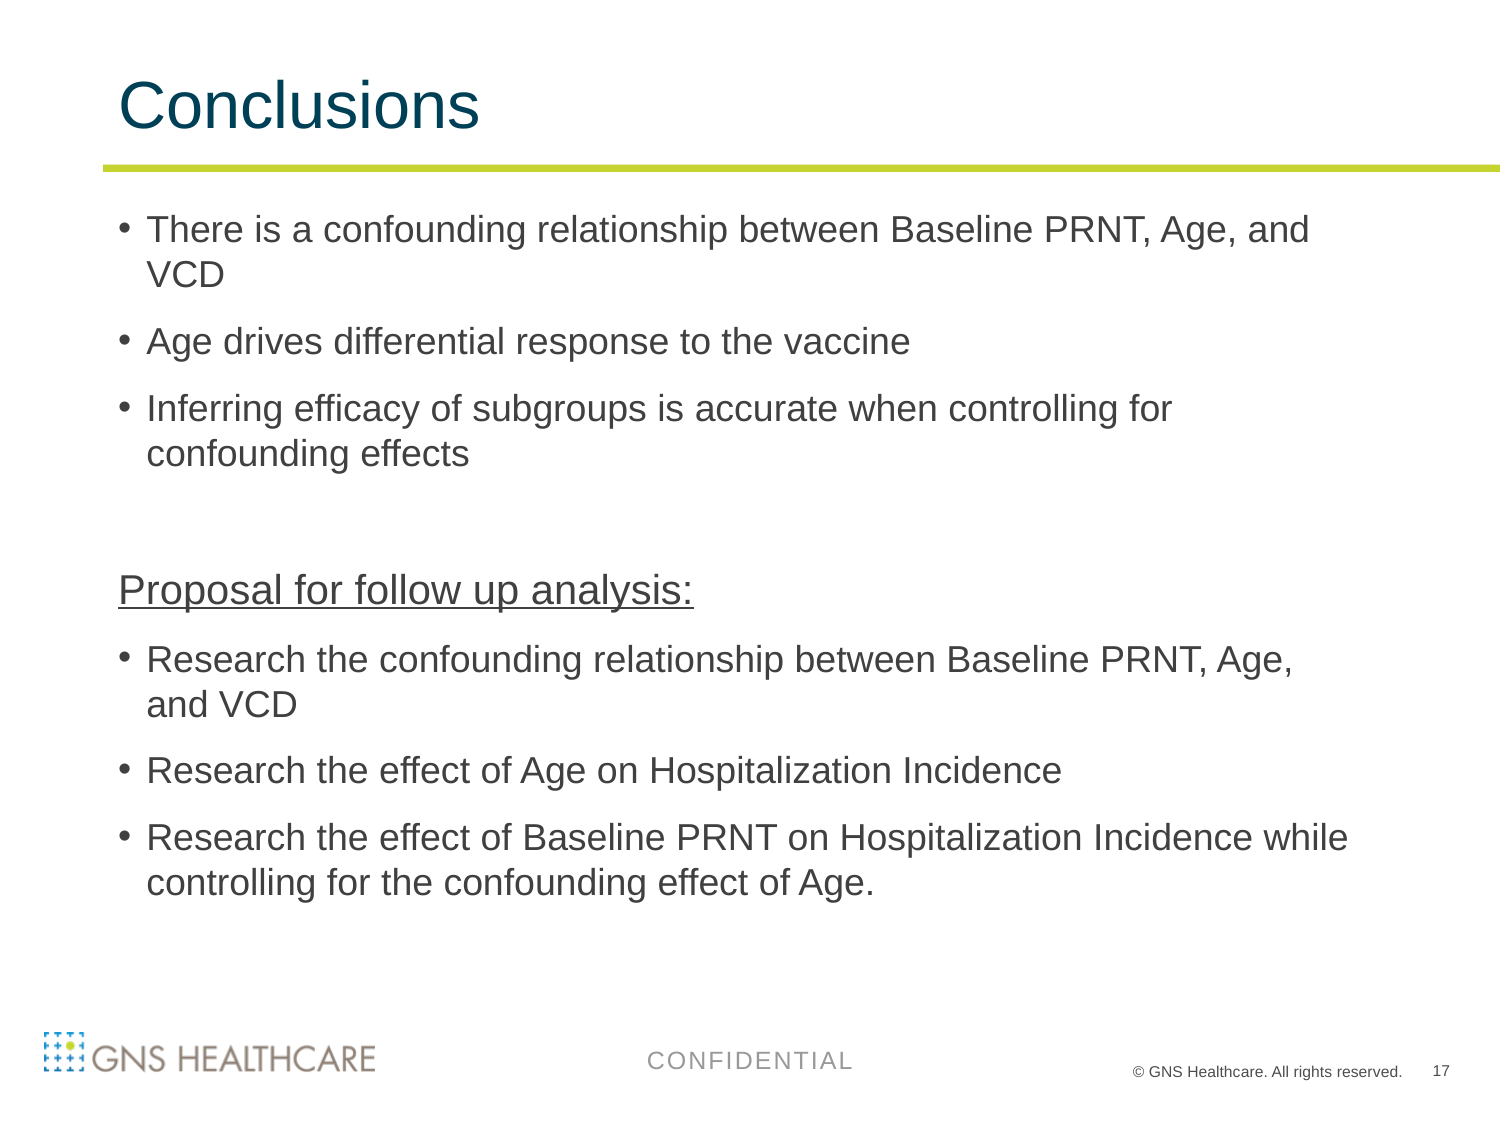

# Conclusions
There is a confounding relationship between Baseline PRNT, Age, and VCD
Age drives differential response to the vaccine
Inferring efficacy of subgroups is accurate when controlling for confounding effects

Proposal for follow up analysis:
Research the confounding relationship between Baseline PRNT, Age, and VCD
Research the effect of Age on Hospitalization Incidence
Research the effect of Baseline PRNT on Hospitalization Incidence while controlling for the confounding effect of Age.
17